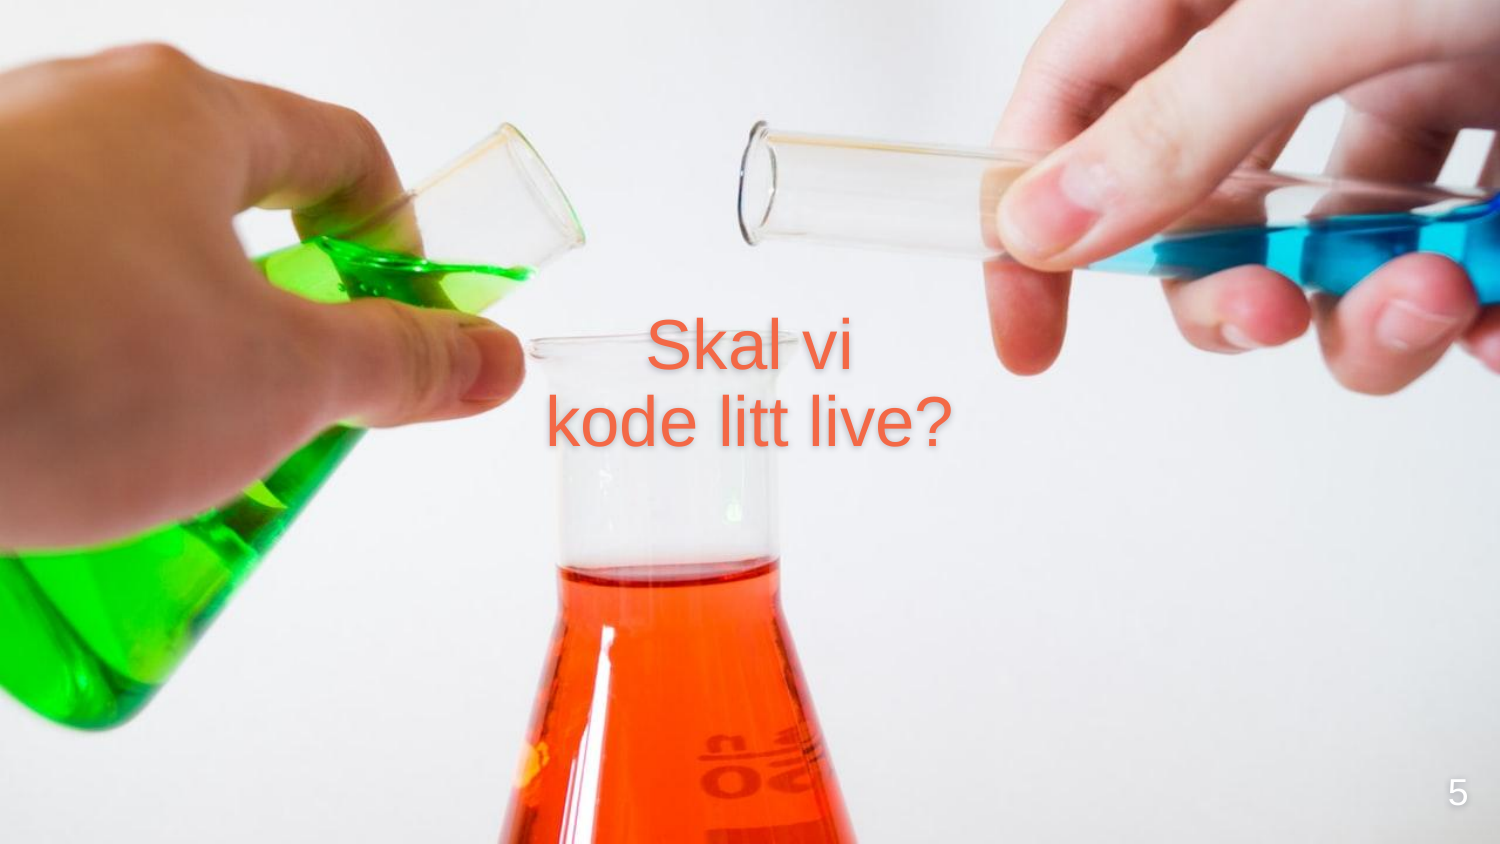

# Skal vi kode litt live?
5